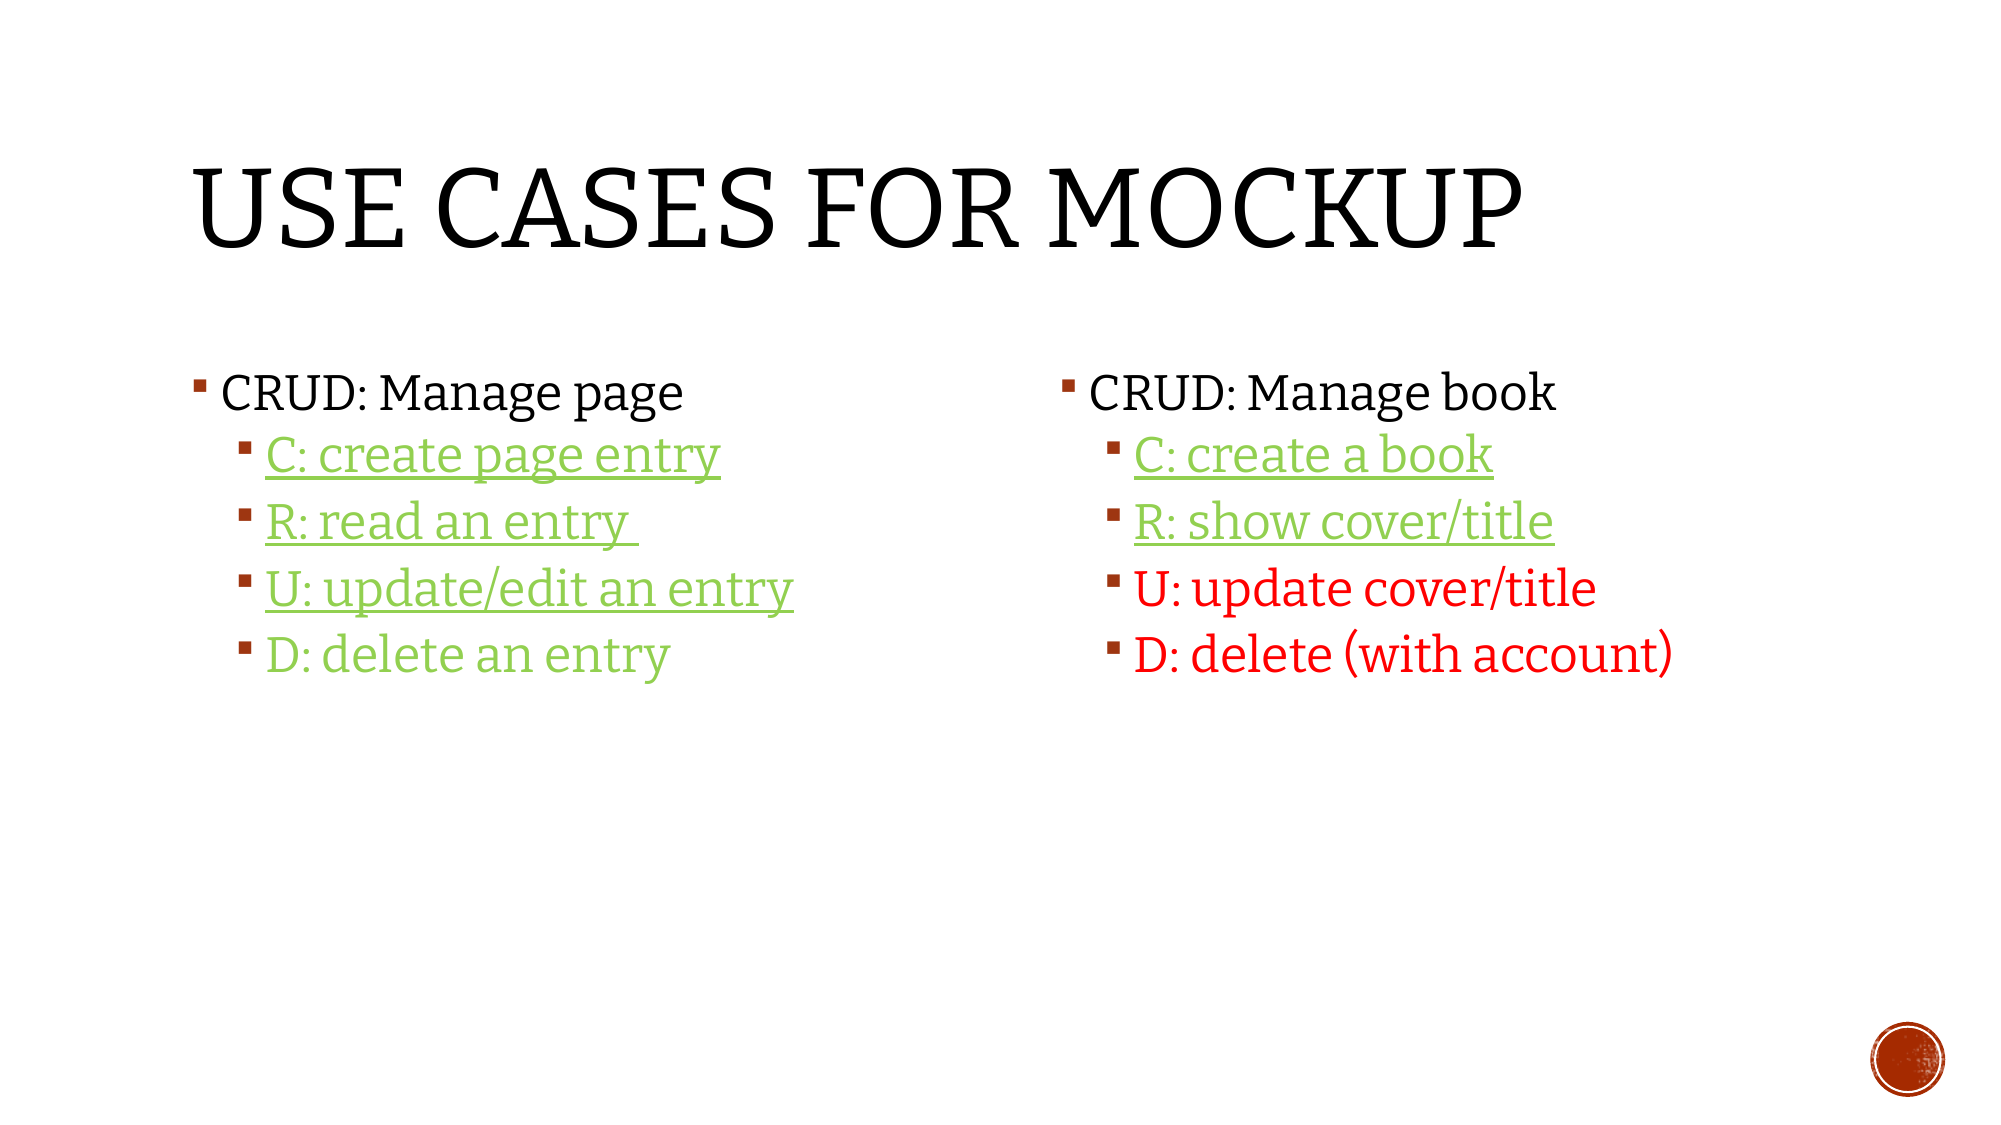

# Use CaseS for Mockup
CRUD: Manage page
C: create page entry
R: read an entry
U: update/edit an entry
D: delete an entry

CRUD: Manage book
C: create a book
R: show cover/title
U: update cover/title
D: delete (with account)